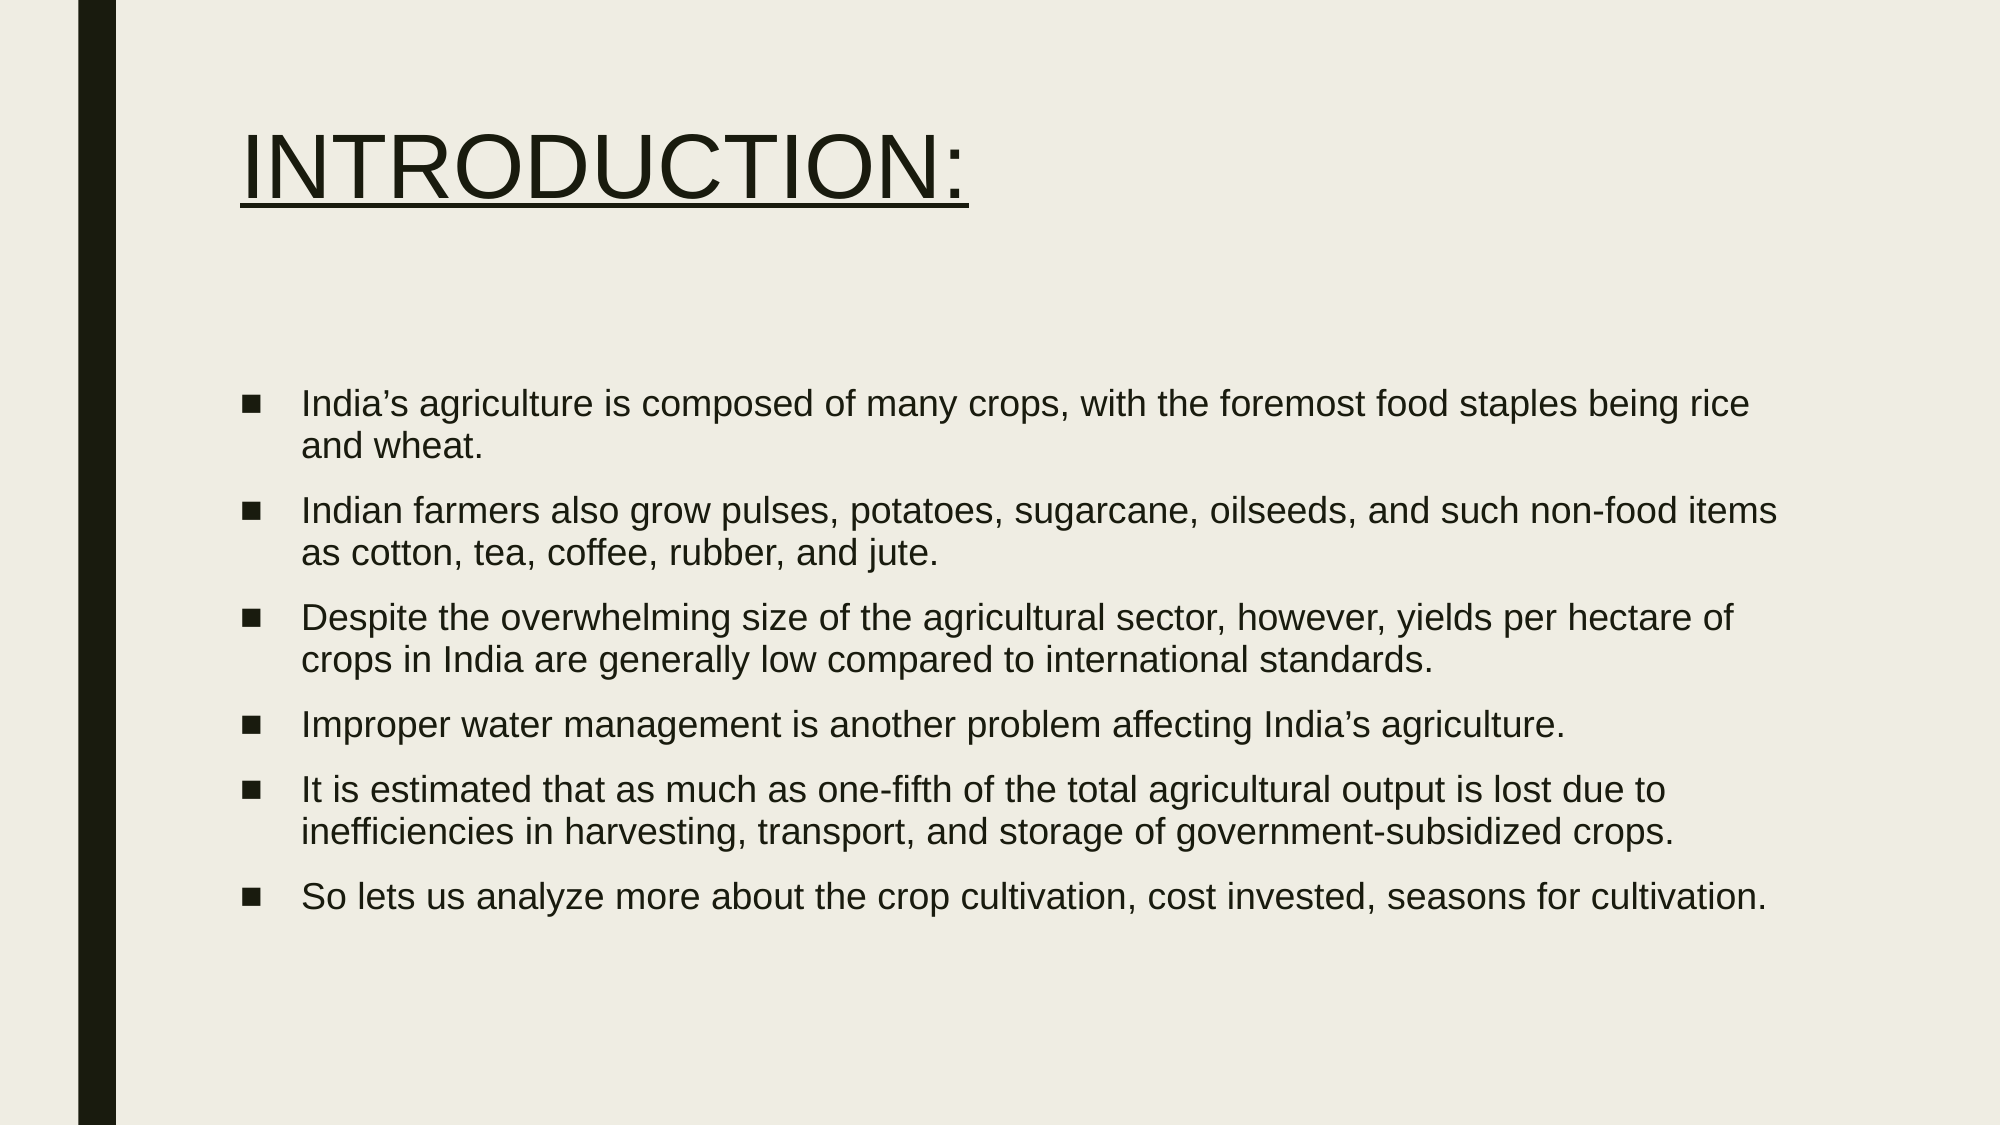

# INTRODUCTION:
India’s agriculture is composed of many crops, with the foremost food staples being rice and wheat.
Indian farmers also grow pulses, potatoes, sugarcane, oilseeds, and such non-food items as cotton, tea, coffee, rubber, and jute.
Despite the overwhelming size of the agricultural sector, however, yields per hectare of crops in India are generally low compared to international standards.
Improper water management is another problem affecting India’s agriculture.
It is estimated that as much as one-fifth of the total agricultural output is lost due to inefficiencies in harvesting, transport, and storage of government-subsidized crops.
So lets us analyze more about the crop cultivation, cost invested, seasons for cultivation.